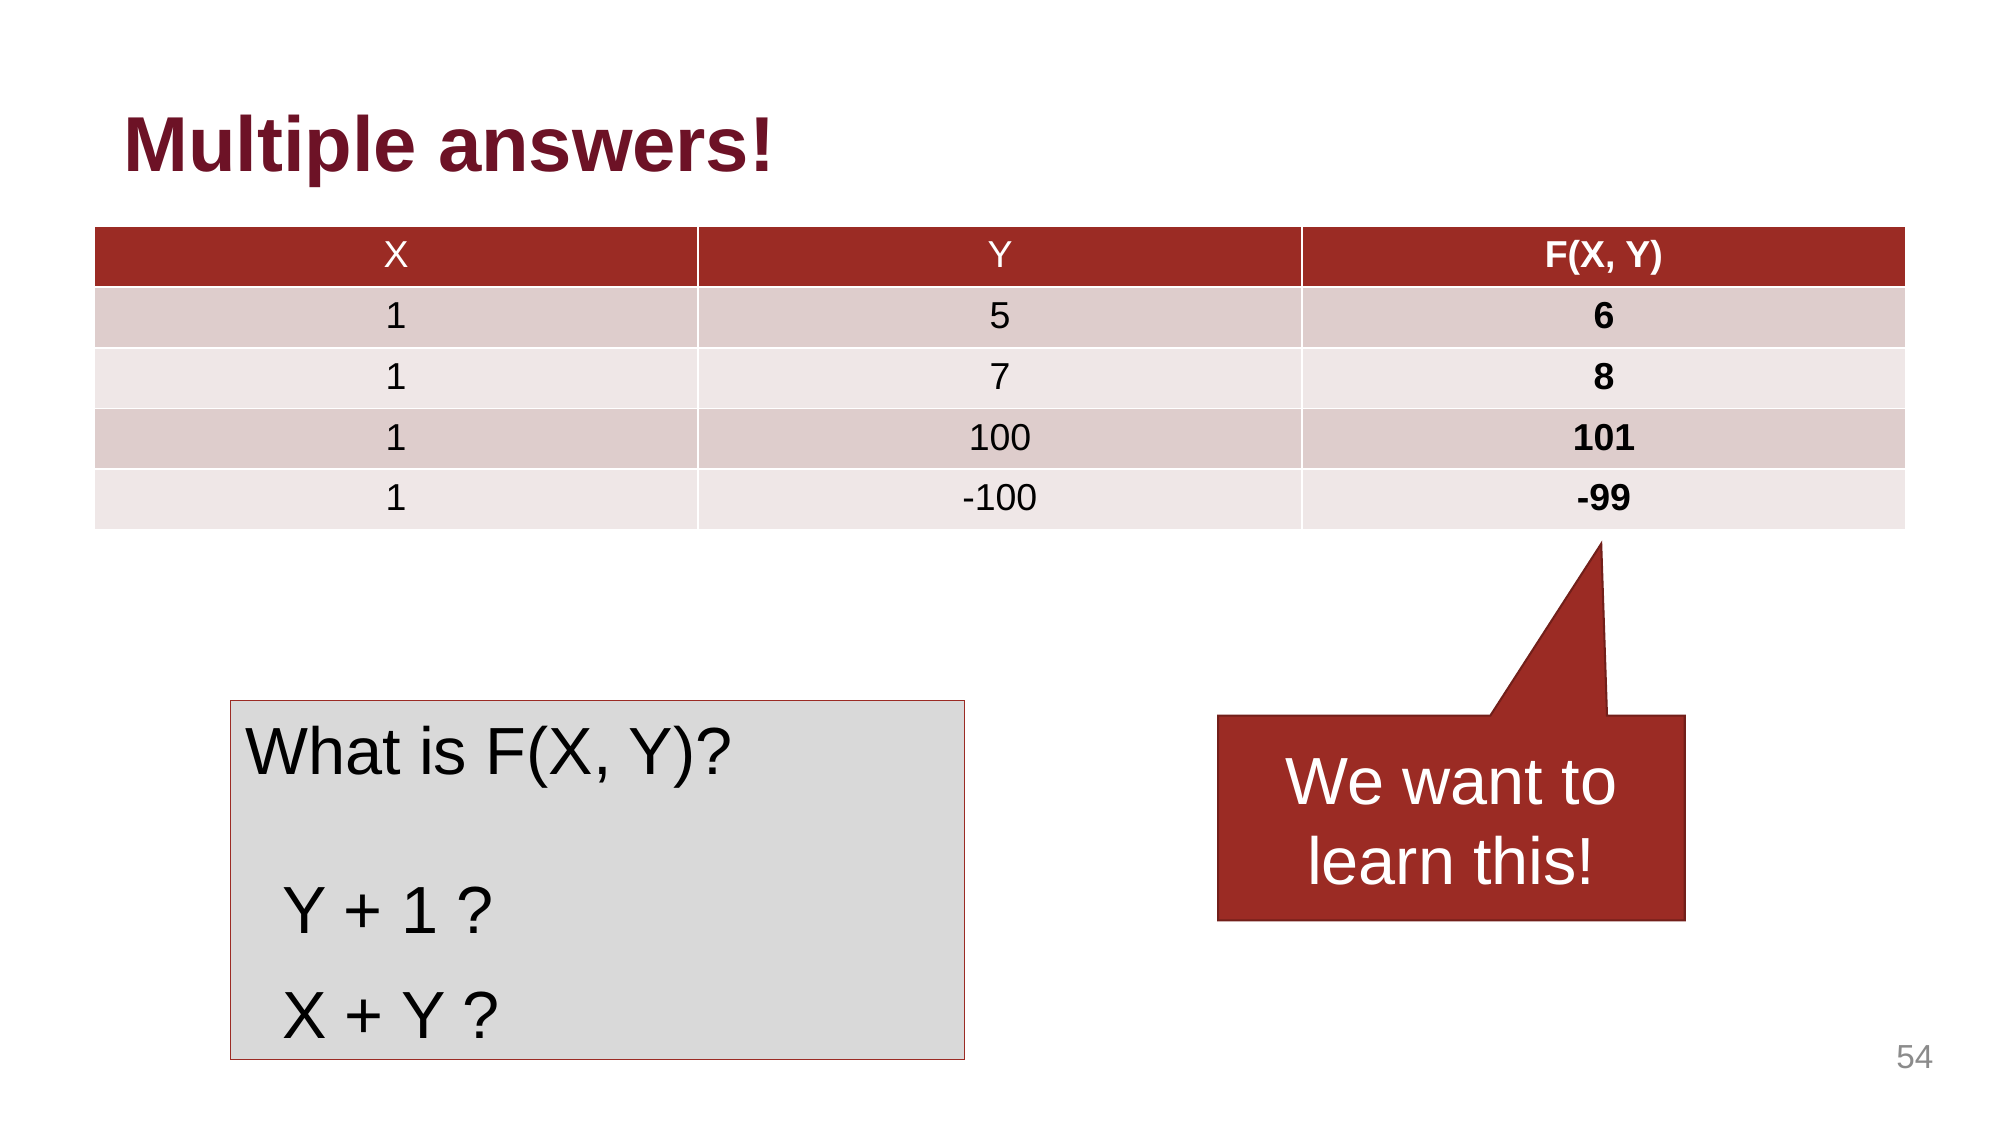

Multiple answers!
| X | Y | F(X, Y) |
| --- | --- | --- |
| 1 | 5 | 6 |
| 1 | 7 | 8 |
| 1 | 100 | 101 |
| 1 | -100 | -99 |
What is F(X, Y)?

  Y + 1 ?

  X + Y ?
We want to learn this!
54